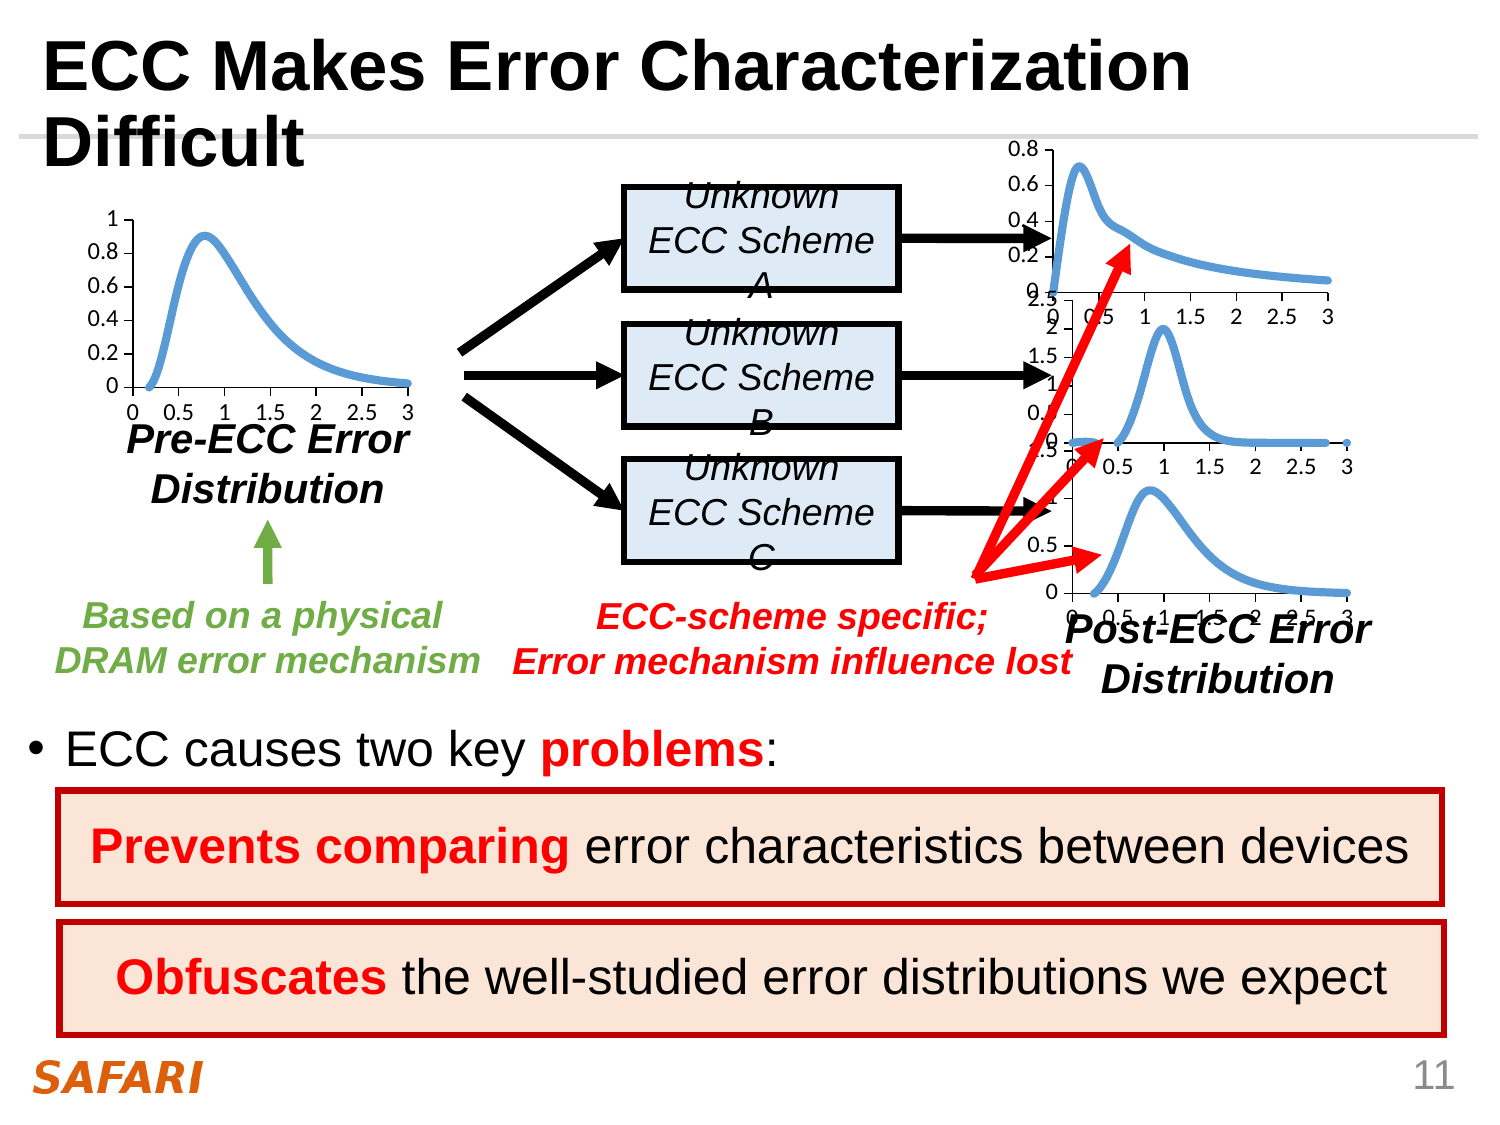

# ECC Makes Error Characterization Difficult

### Chart

| Category | Y-Values |
|---|---|

### Chart

| Category | Y-Values |
|---|---|

### Chart

| Category | Y-Values |
|---|---|
Post-ECC Error Distribution
Unknown
ECC Scheme A
Unknown
ECC Scheme B
Unknown
ECC Scheme C

### Chart

| Category | Y-Values |
|---|---|
Pre-ECC Error Distribution
ECC-scheme specific;
Error mechanism influence lost
Based on a physical
DRAM error mechanism
ECC causes two key problems:
Prevents comparing error characteristics between devices
Obfuscates the well-studied error distributions we expect